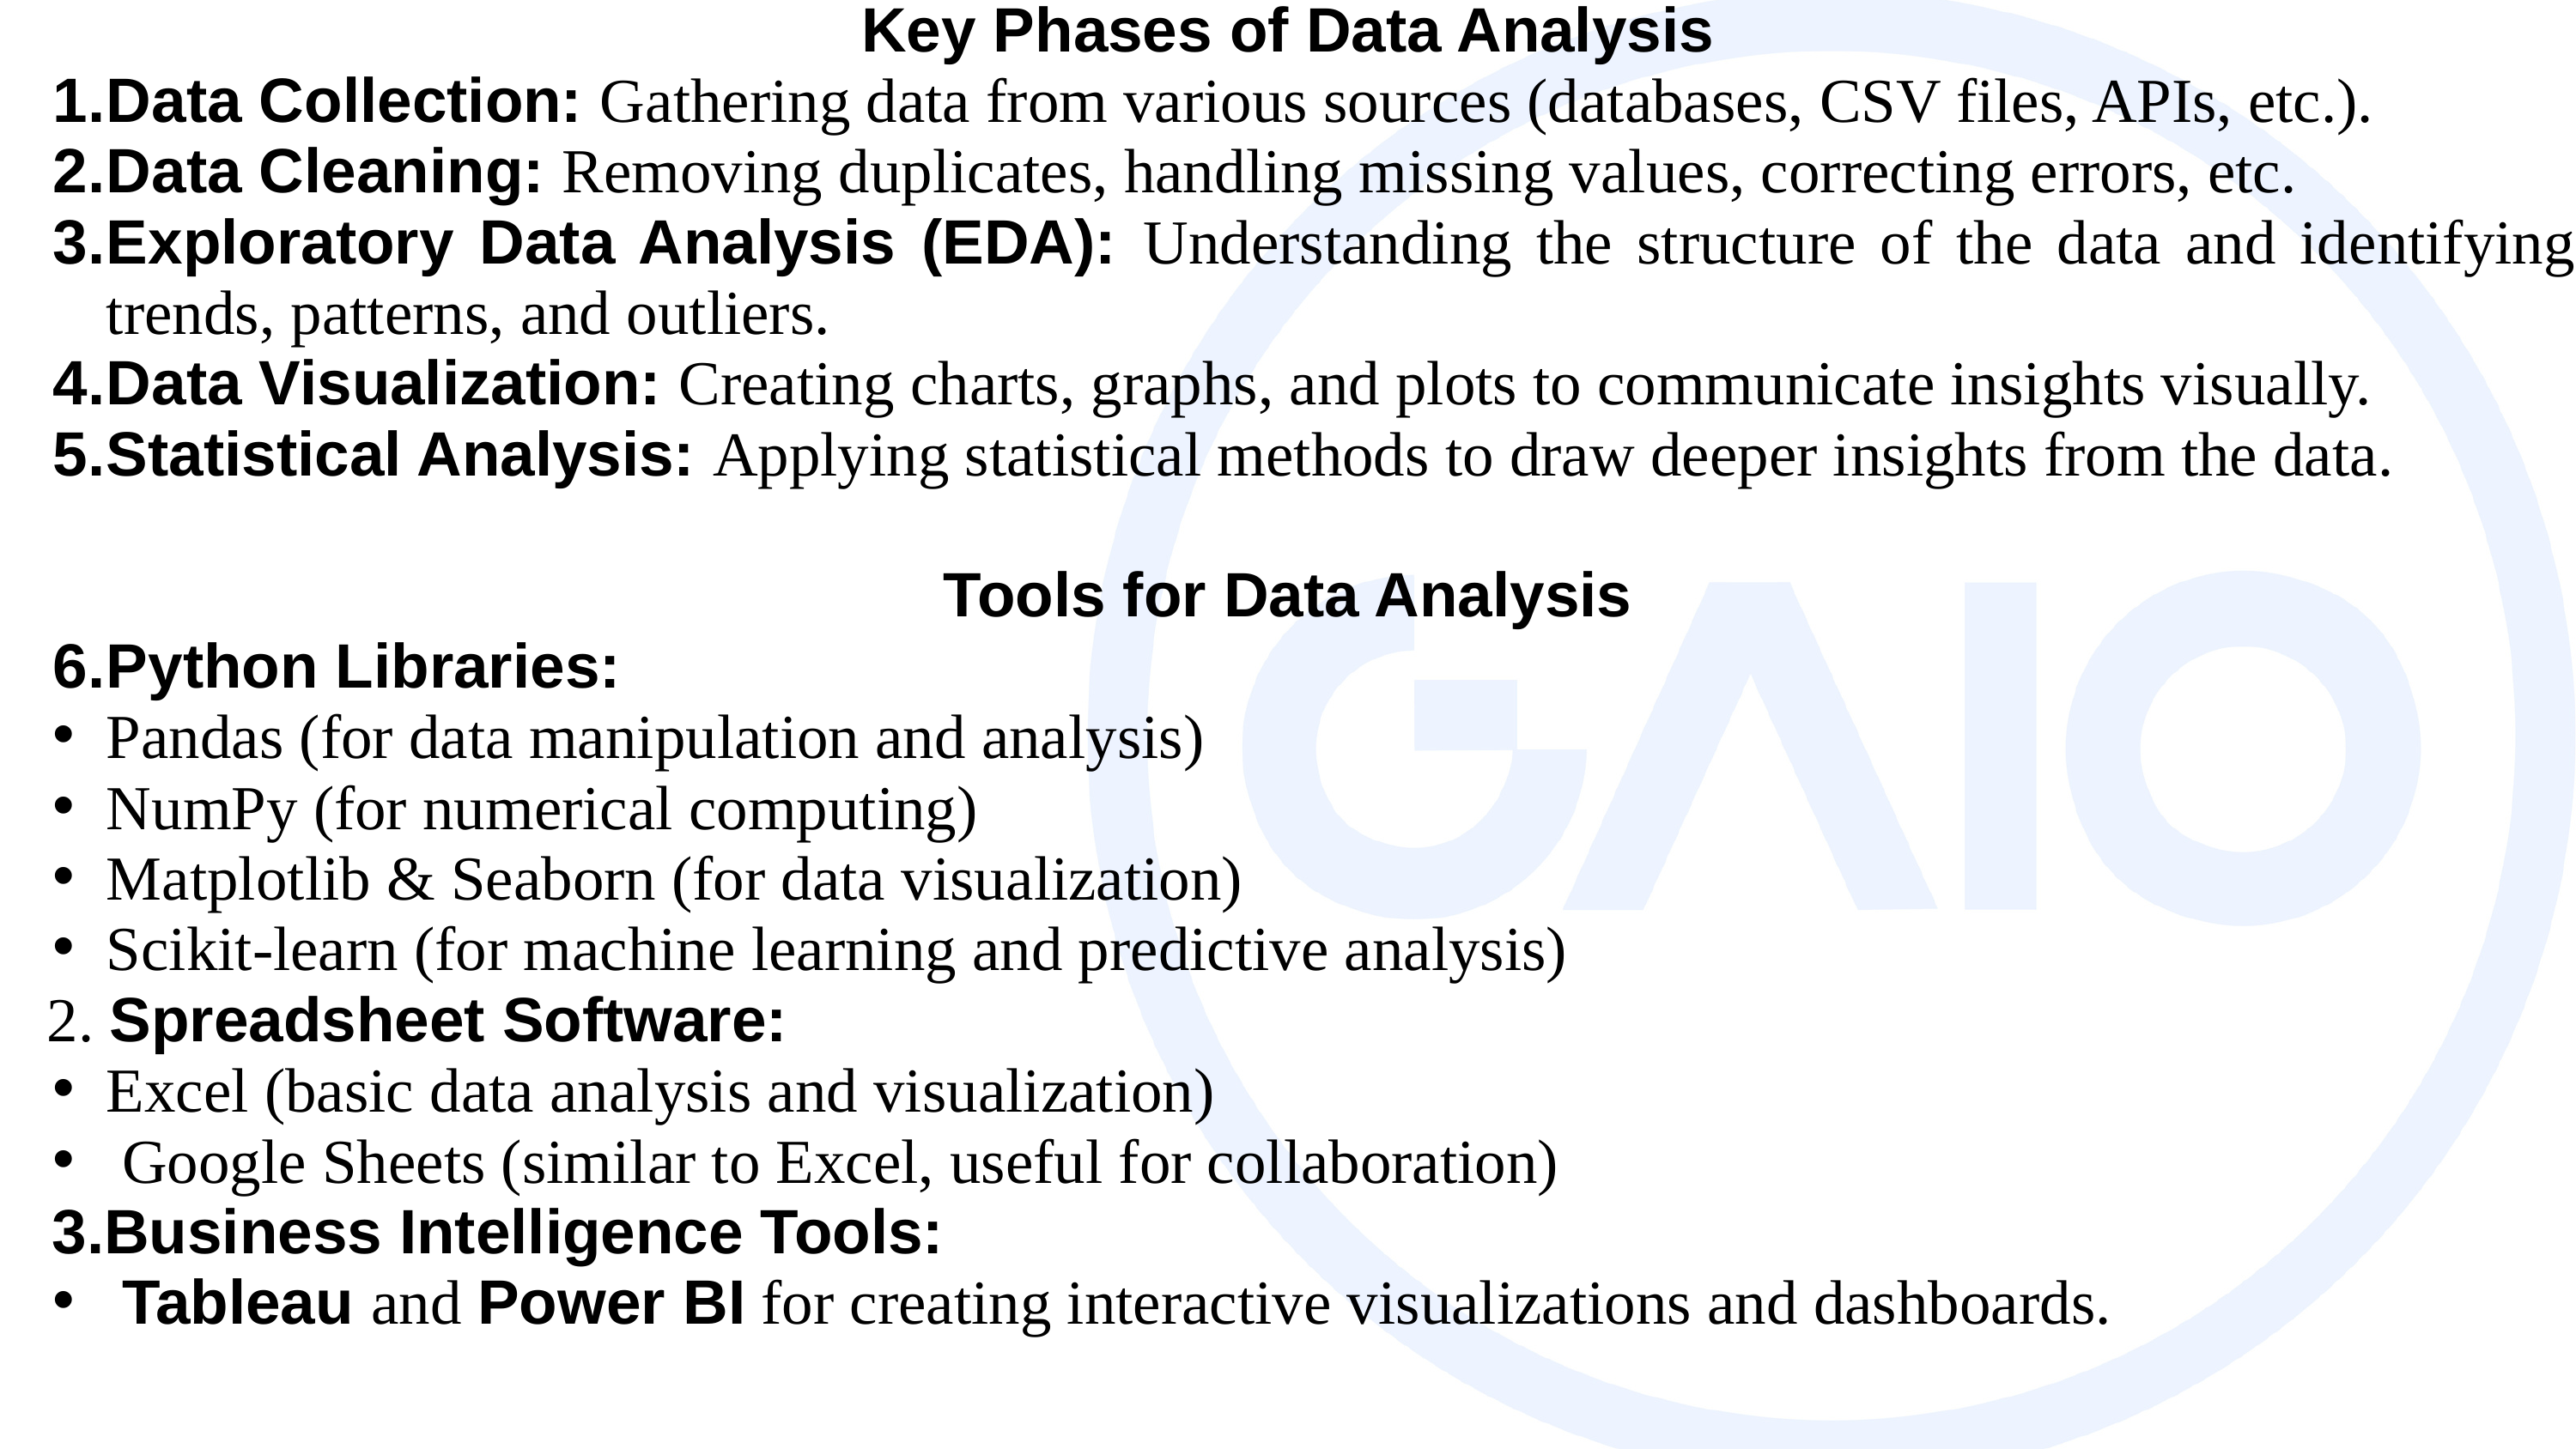

Key Phases of Data Analysis
Data Collection: Gathering data from various sources (databases, CSV files, APIs, etc.).
Data Cleaning: Removing duplicates, handling missing values, correcting errors, etc.
Exploratory Data Analysis (EDA): Understanding the structure of the data and identifying trends, patterns, and outliers.
Data Visualization: Creating charts, graphs, and plots to communicate insights visually.
Statistical Analysis: Applying statistical methods to draw deeper insights from the data.

Tools for Data Analysis
Python Libraries:
Pandas (for data manipulation and analysis)
NumPy (for numerical computing)
Matplotlib & Seaborn (for data visualization)
Scikit-learn (for machine learning and predictive analysis)
   2. Spreadsheet Software:
Excel (basic data analysis and visualization)
 Google Sheets (similar to Excel, useful for collaboration)
   3.Business Intelligence Tools:
 Tableau and Power BI for creating interactive visualizations and dashboards.